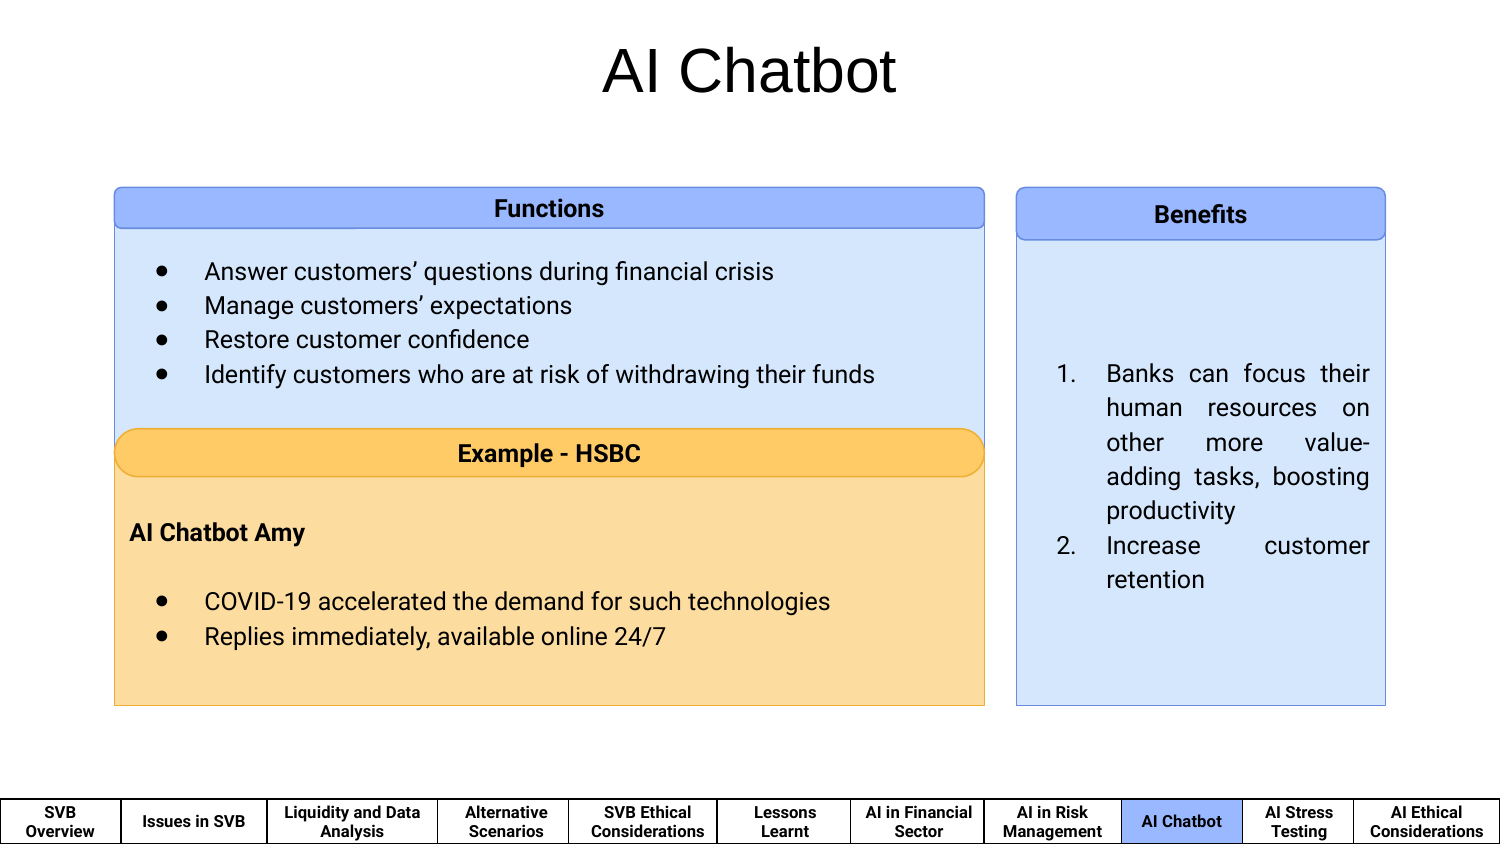

# AI Chatbot
Functions
Benefits

Answer customers’ questions during financial crisis
Manage customers’ expectations
Restore customer confidence
Identify customers who are at risk of withdrawing their funds

Banks can focus their human resources on other more value-adding tasks, boosting productivity
Increase customer retention
Example - HSBC
AI Chatbot Amy

COVID-19 accelerated the demand for such technologies
Replies immediately, available online 24/7
SVB Overview
Issues in SVB
Liquidity and Data Analysis
Alternative Scenarios
SVB Ethical Considerations
Lessons Learnt
AI in Financial Sector
AI in Risk Management
AI Chatbot
AI Stress Testing
AI Ethical Considerations